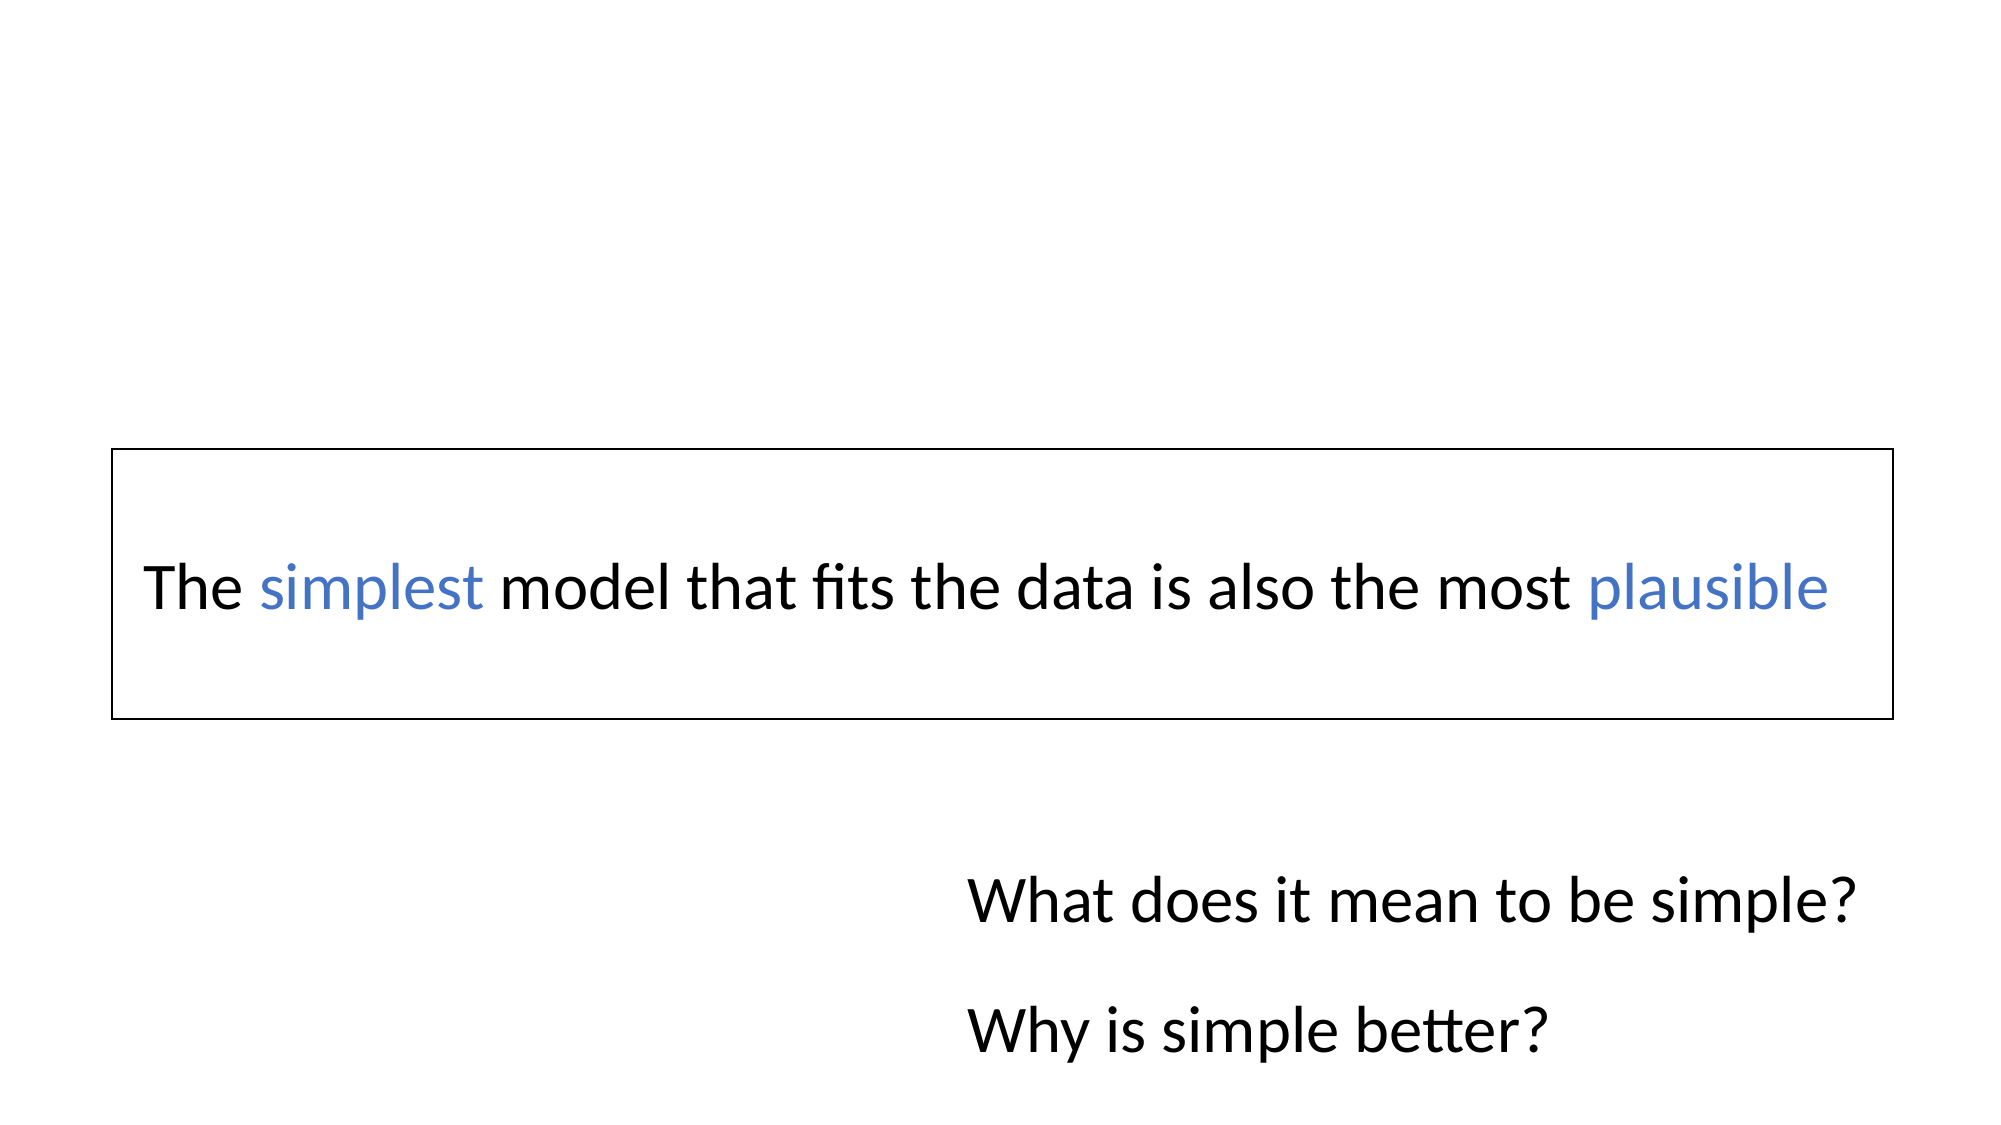

The simplest model that fits the data is also the most plausible
What does it mean to be simple?
Why is simple better?